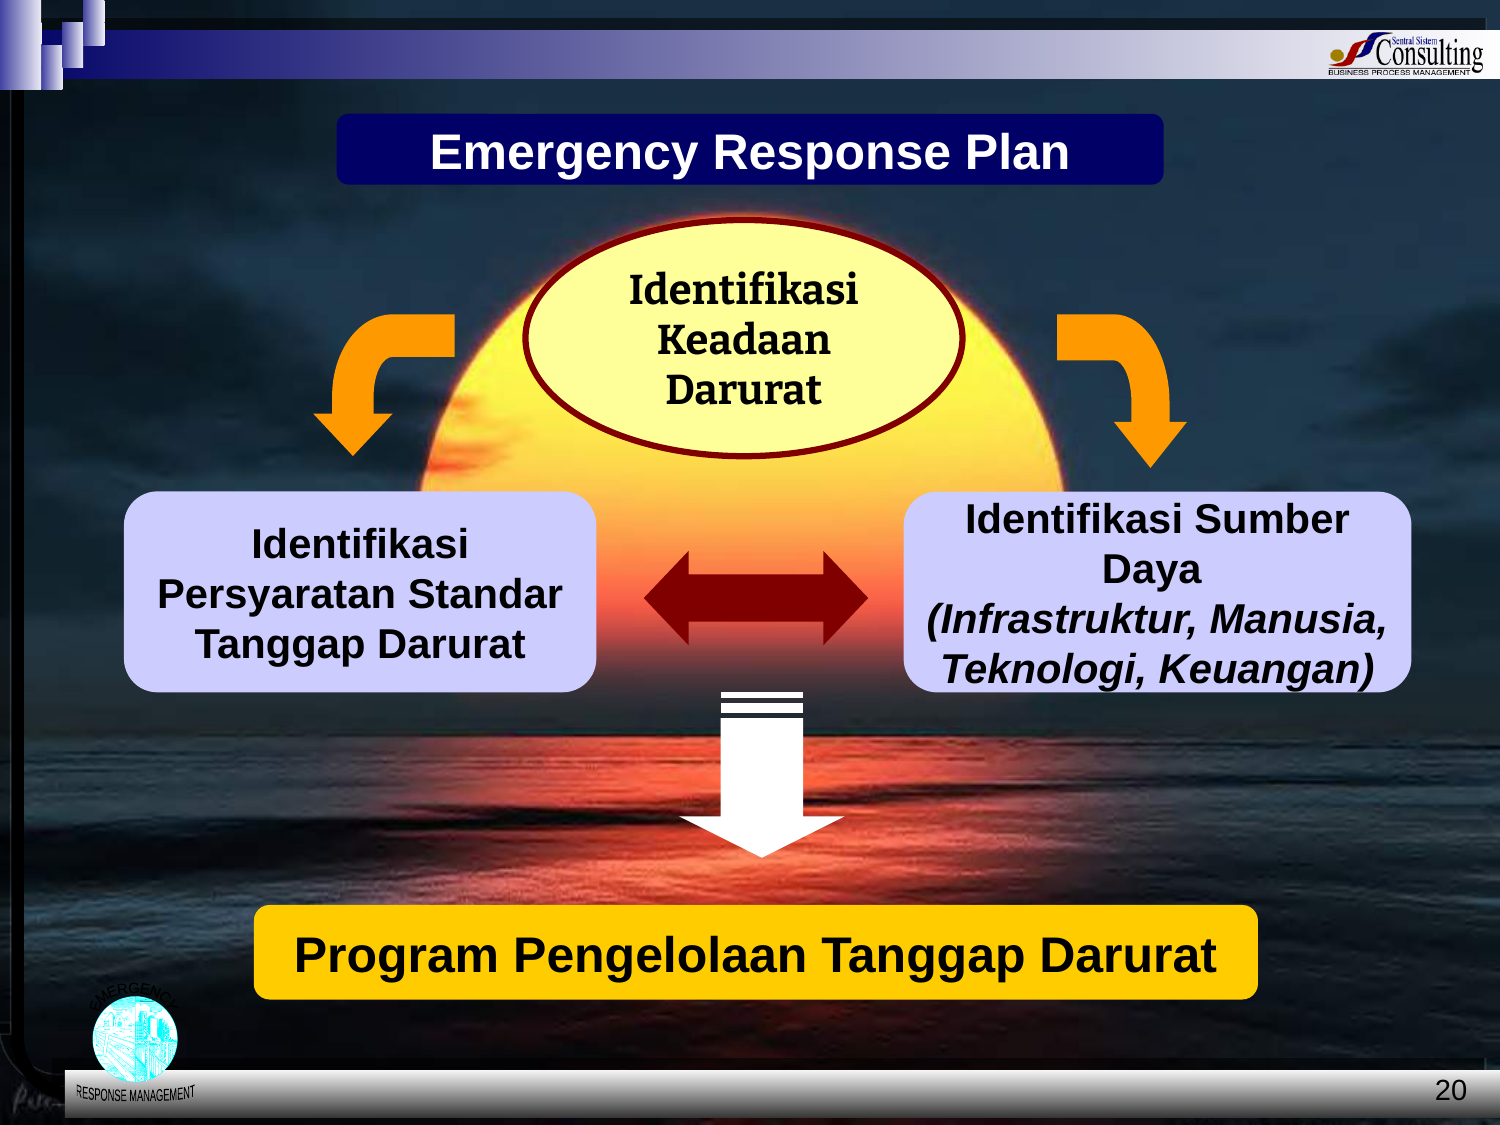

Emergency Response Plan
Identifikasi Keadaan Darurat

Identifikasi Persyaratan Standar Tanggap Darurat
Identifikasi Sumber Daya
(Infrastruktur, Manusia, Teknologi, Keuangan)

Program Pengelolaan Tanggap Darurat
20